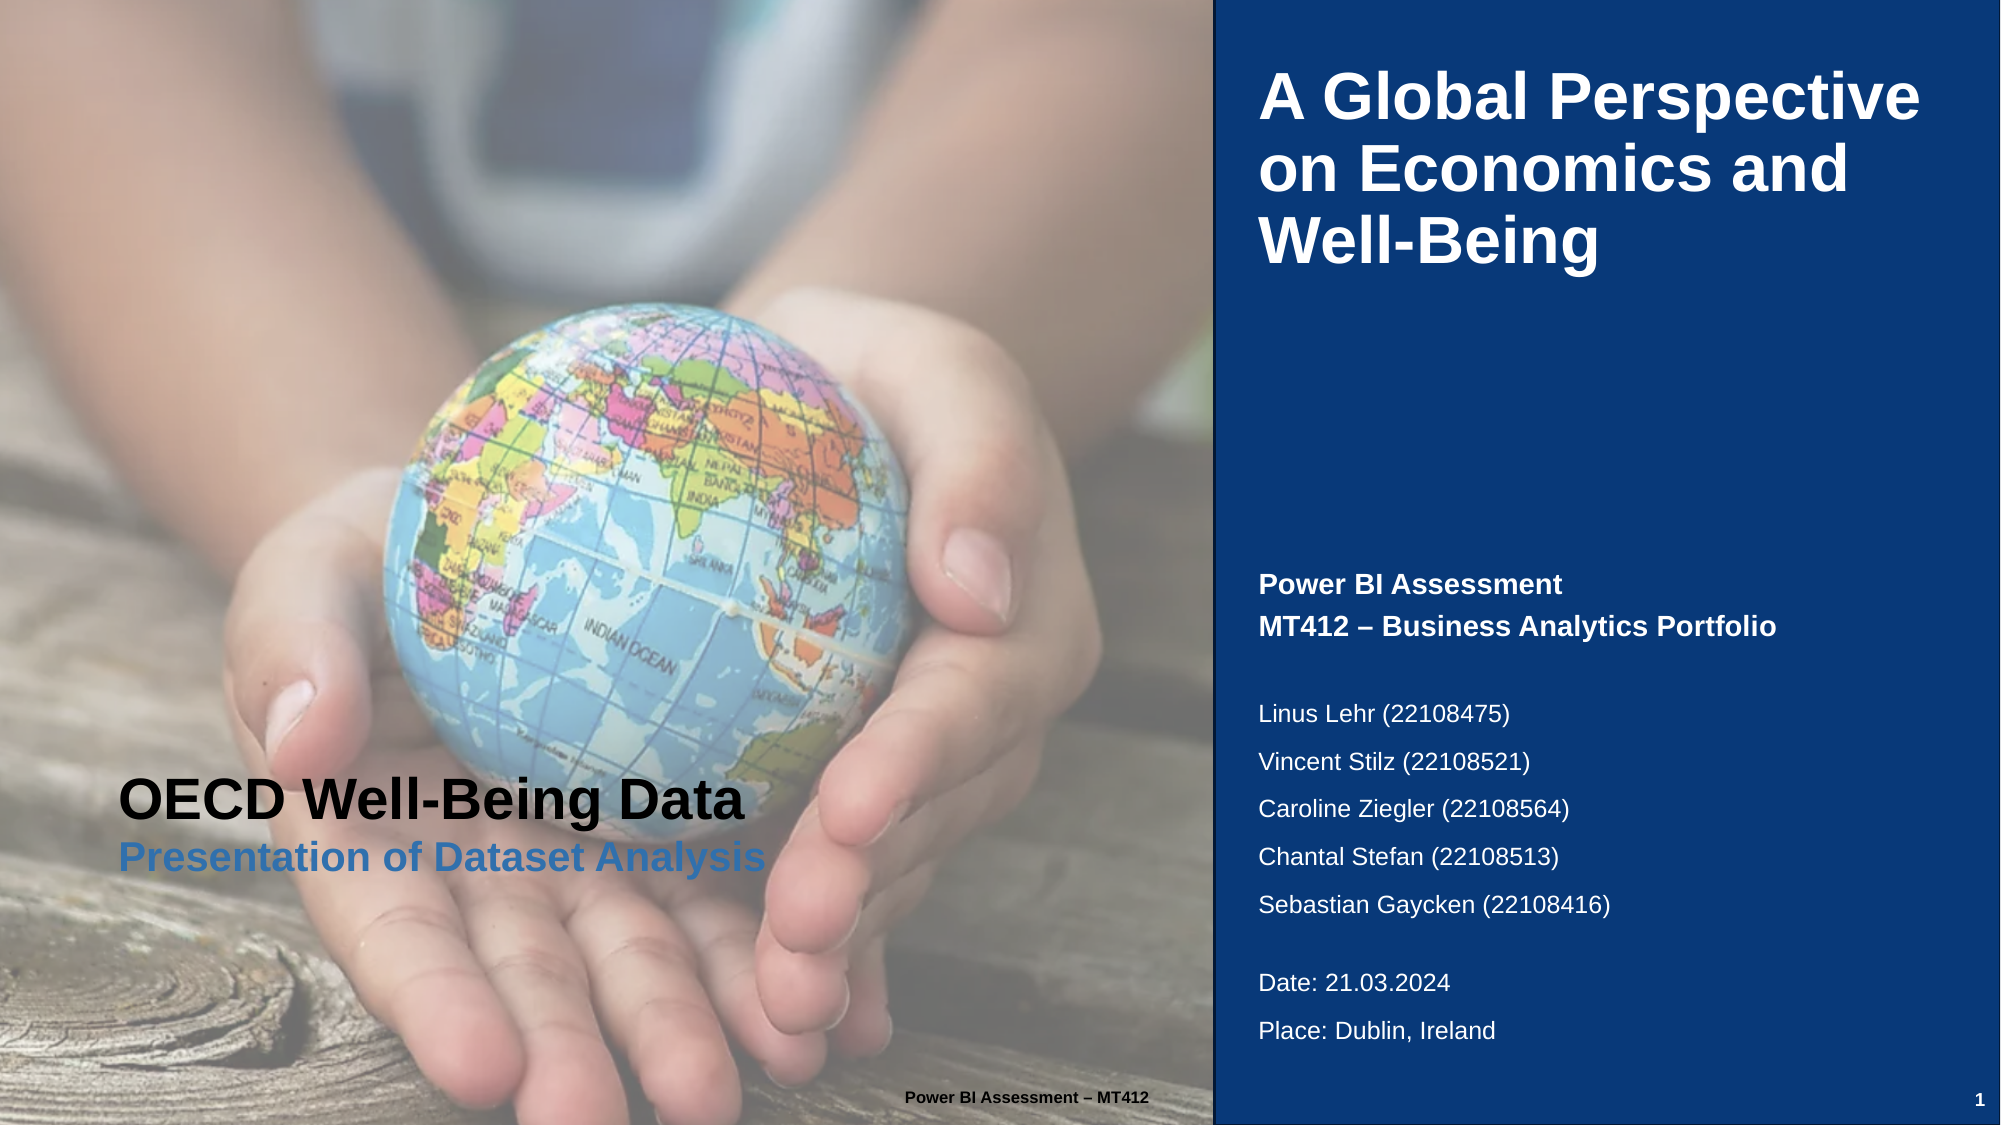

A Global Perspective on Economics and Well-Being
Power BI Assessment
MT412 – Business Analytics Portfolio
Linus Lehr (22108475)
Vincent Stilz (22108521)
Caroline Ziegler (22108564)
Chantal Stefan (22108513)
Sebastian Gaycken (22108416)
# OECD Well-Being Data
Presentation of Dataset Analysis
Date: 21.03.2024
Place: Dublin, Ireland
1